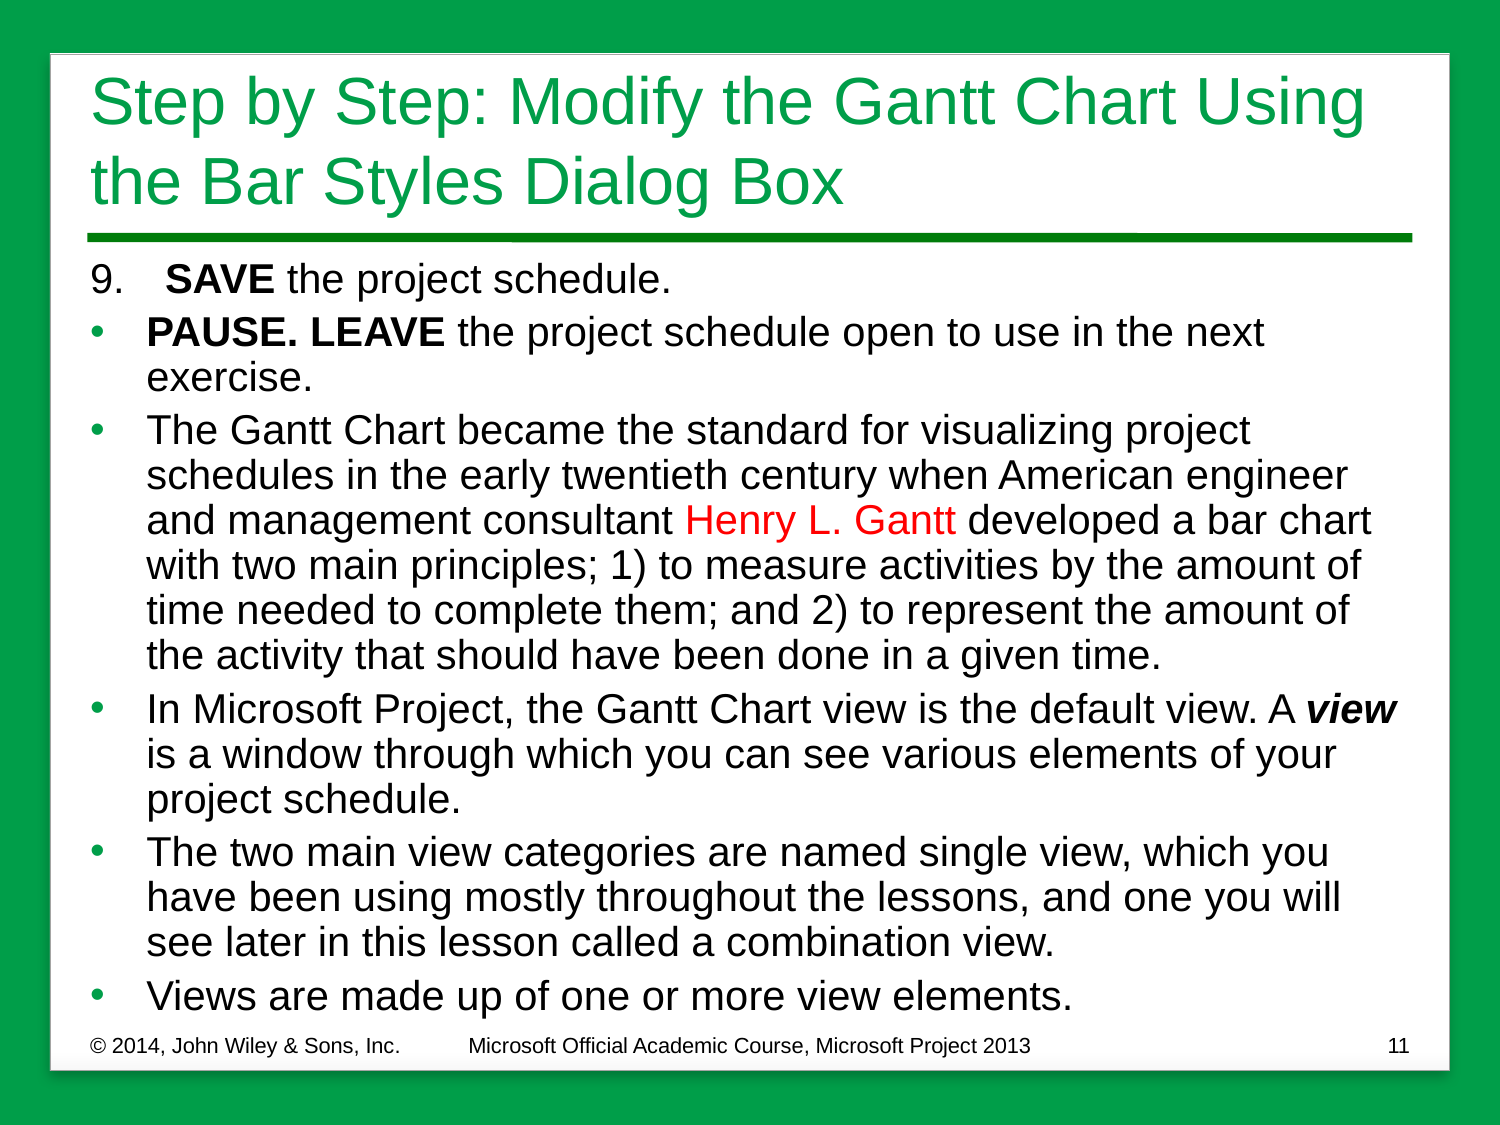

# Step by Step: Modify the Gantt Chart Using the Bar Styles Dialog Box
9.	SAVE the project schedule.
PAUSE. LEAVE the project schedule open to use in the next exercise.
The Gantt Chart became the standard for visualizing project schedules in the early twentieth century when American engineer and management consultant Henry L. Gantt developed a bar chart with two main principles; 1) to measure activities by the amount of time needed to complete them; and 2) to represent the amount of the activity that should have been done in a given time.
In Microsoft Project, the Gantt Chart view is the default view. A view is a window through which you can see various elements of your project schedule.
The two main view categories are named single view, which you have been using mostly throughout the lessons, and one you will see later in this lesson called a combination view.
Views are made up of one or more view elements.

© 2014, John Wiley & Sons, Inc.
Microsoft Official Academic Course, Microsoft Project 2013
11